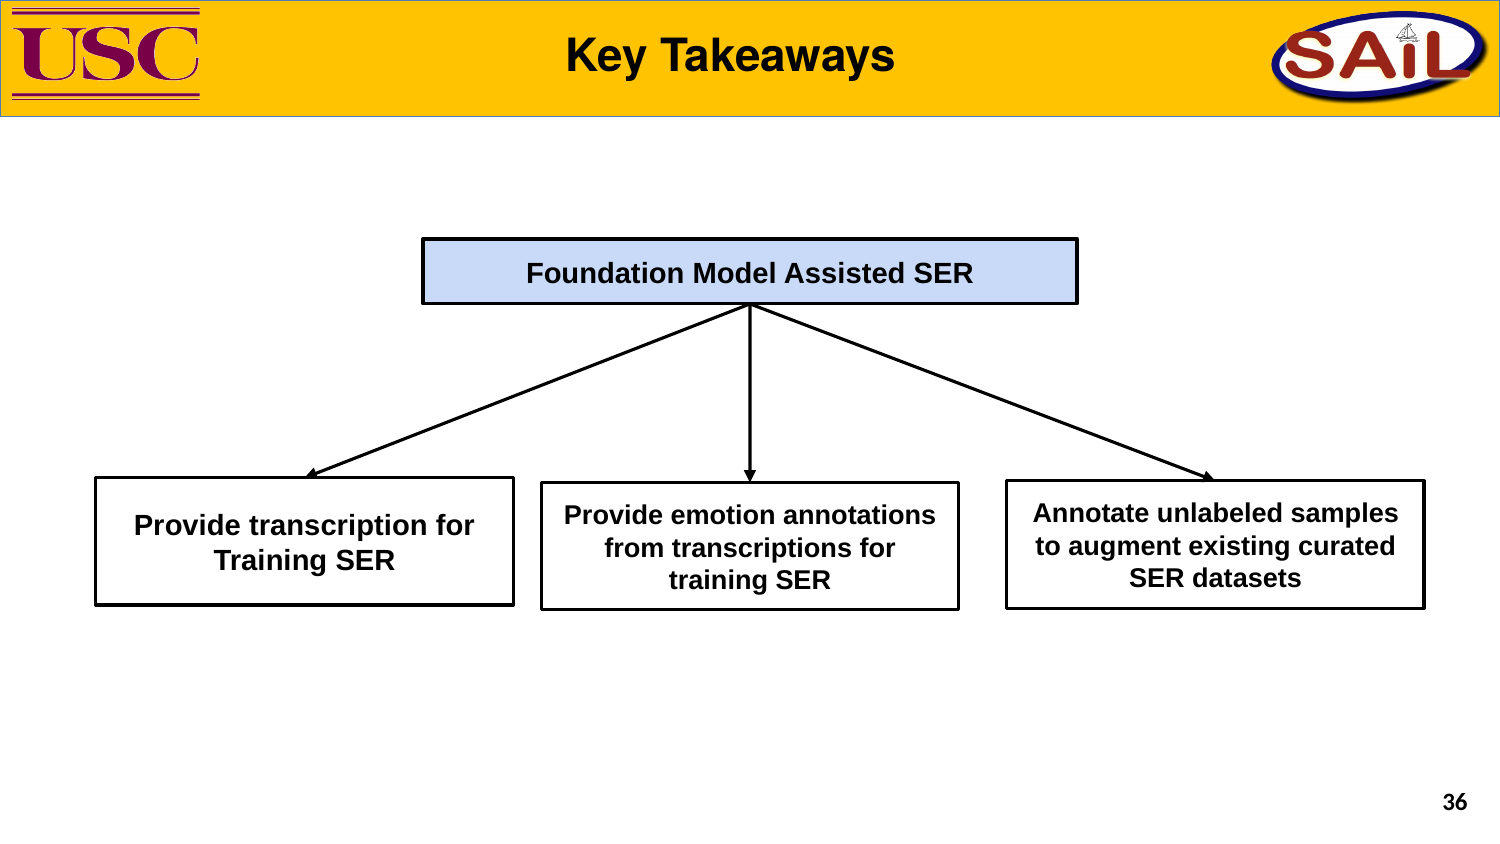

# Key Takeaways
Foundation Model Assisted SER
Provide transcription for Training SER
Annotate unlabeled samples to augment existing curated SER datasets
Provide emotion annotations from transcriptions for training SER
36